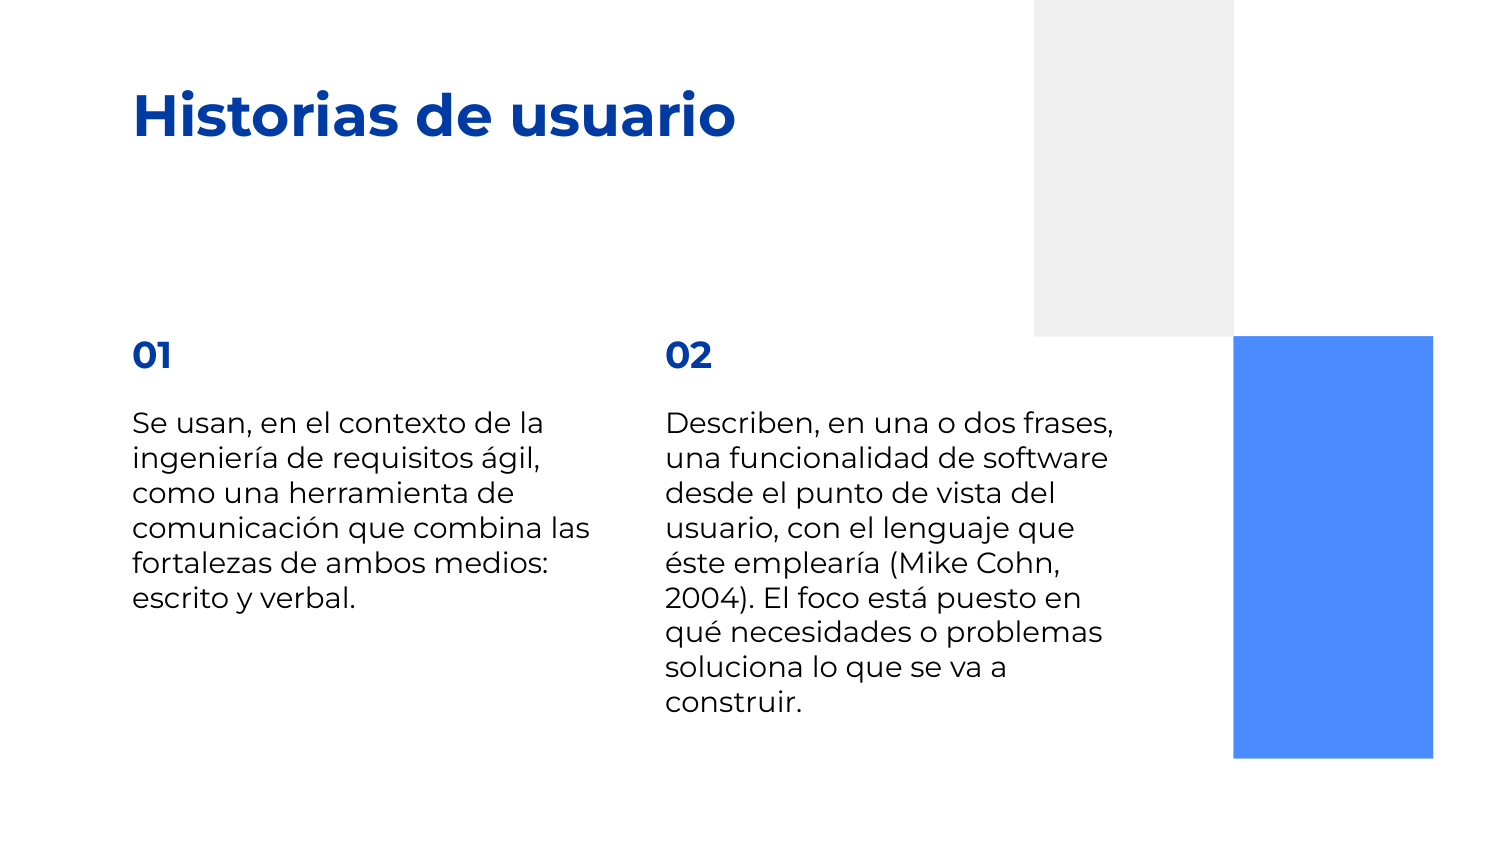

# Historias de usuario
01
02

Se usan, en el contexto de la ingeniería de requisitos ágil, como una herramienta de comunicación que combina las fortalezas de ambos medios: escrito y verbal.
Describen, en una o dos frases, una funcionalidad de software desde el punto de vista del usuario, con el lenguaje que éste emplearía (Mike Cohn, 2004). El foco está puesto en qué necesidades o problemas soluciona lo que se va a construir.